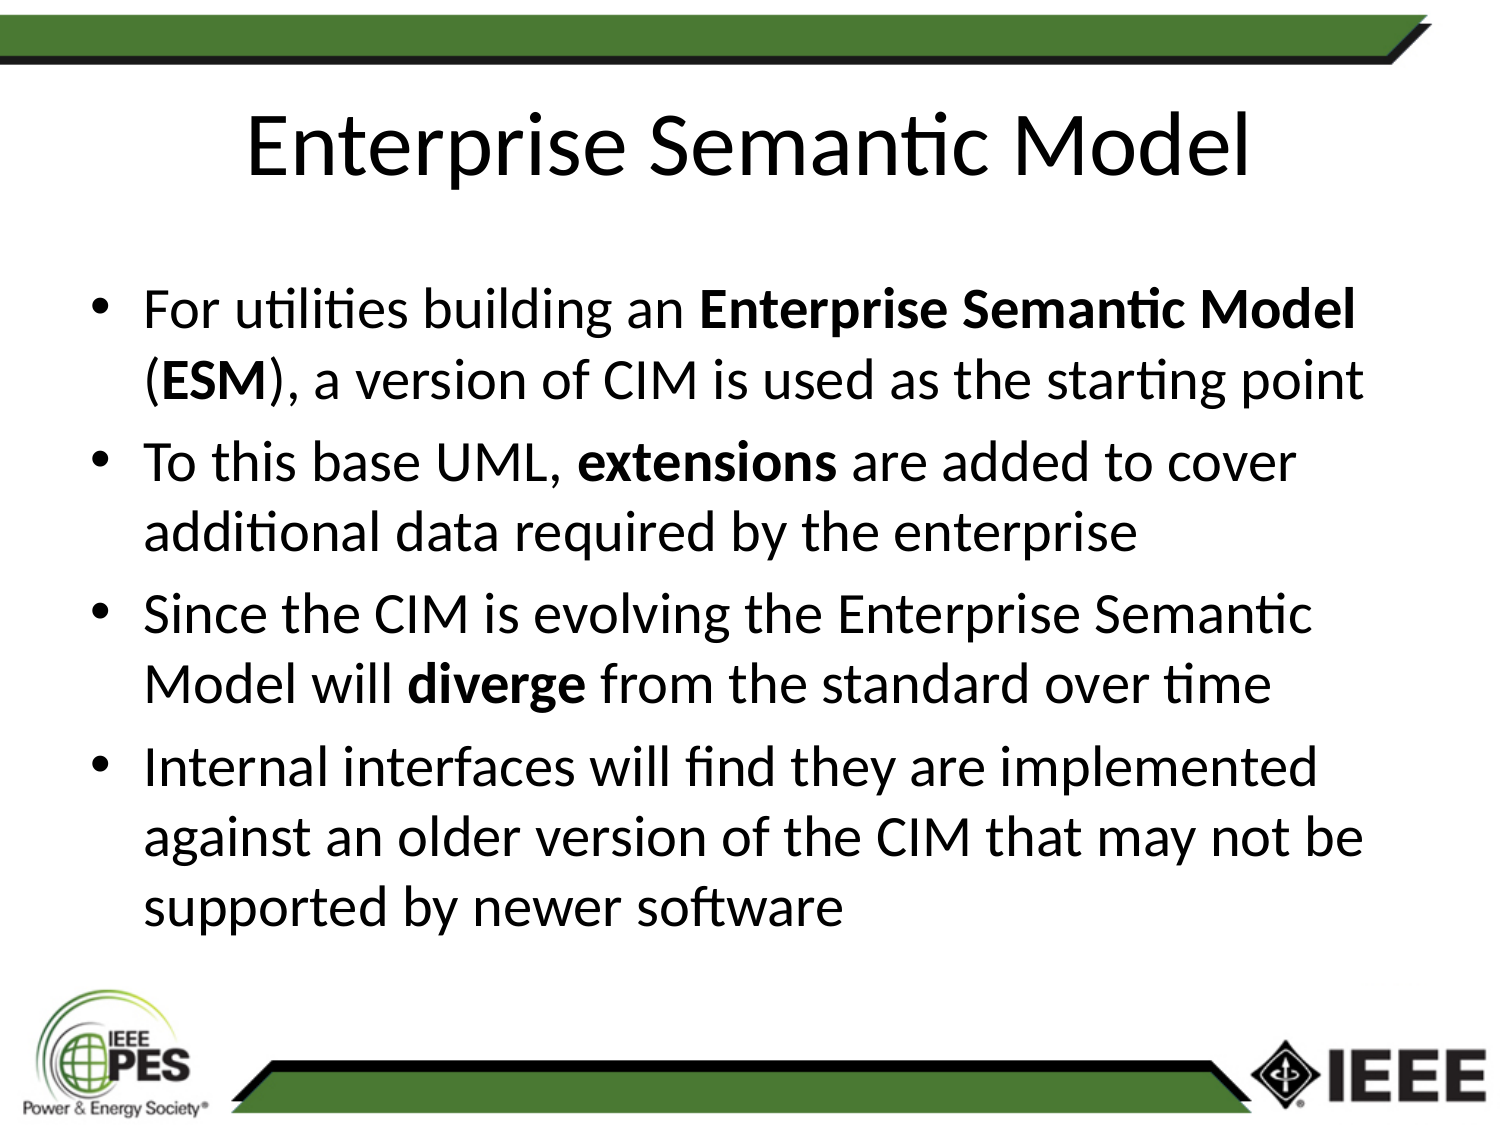

# Enterprise Semantic Model
For utilities building an Enterprise Semantic Model (ESM), a version of CIM is used as the starting point
To this base UML, extensions are added to cover additional data required by the enterprise
Since the CIM is evolving the Enterprise Semantic Model will diverge from the standard over time
Internal interfaces will find they are implemented against an older version of the CIM that may not be supported by newer software